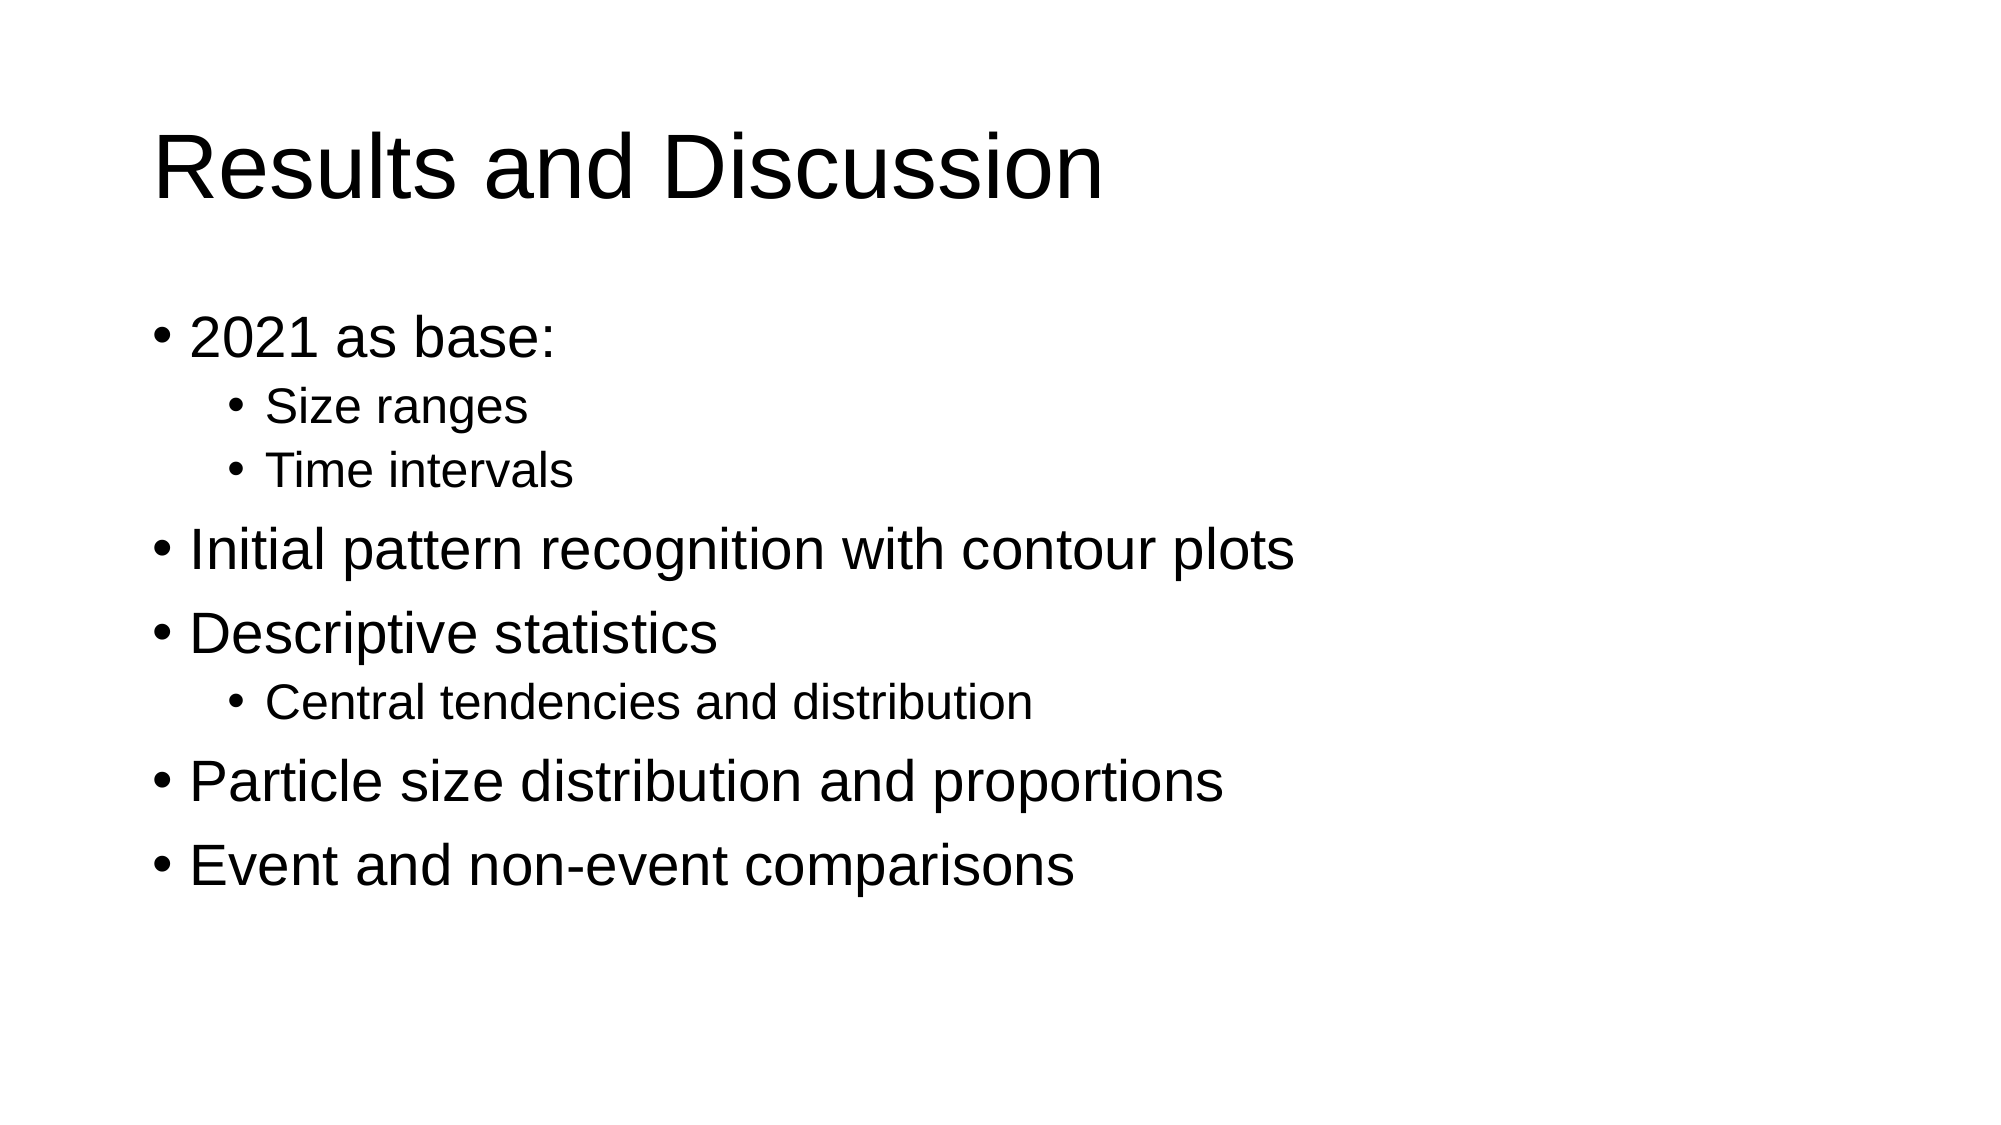

# Results and Discussion
2021 as base:
Size ranges
Time intervals
Initial pattern recognition with contour plots
Descriptive statistics
Central tendencies and distribution
Particle size distribution and proportions
Event and non-event comparisons